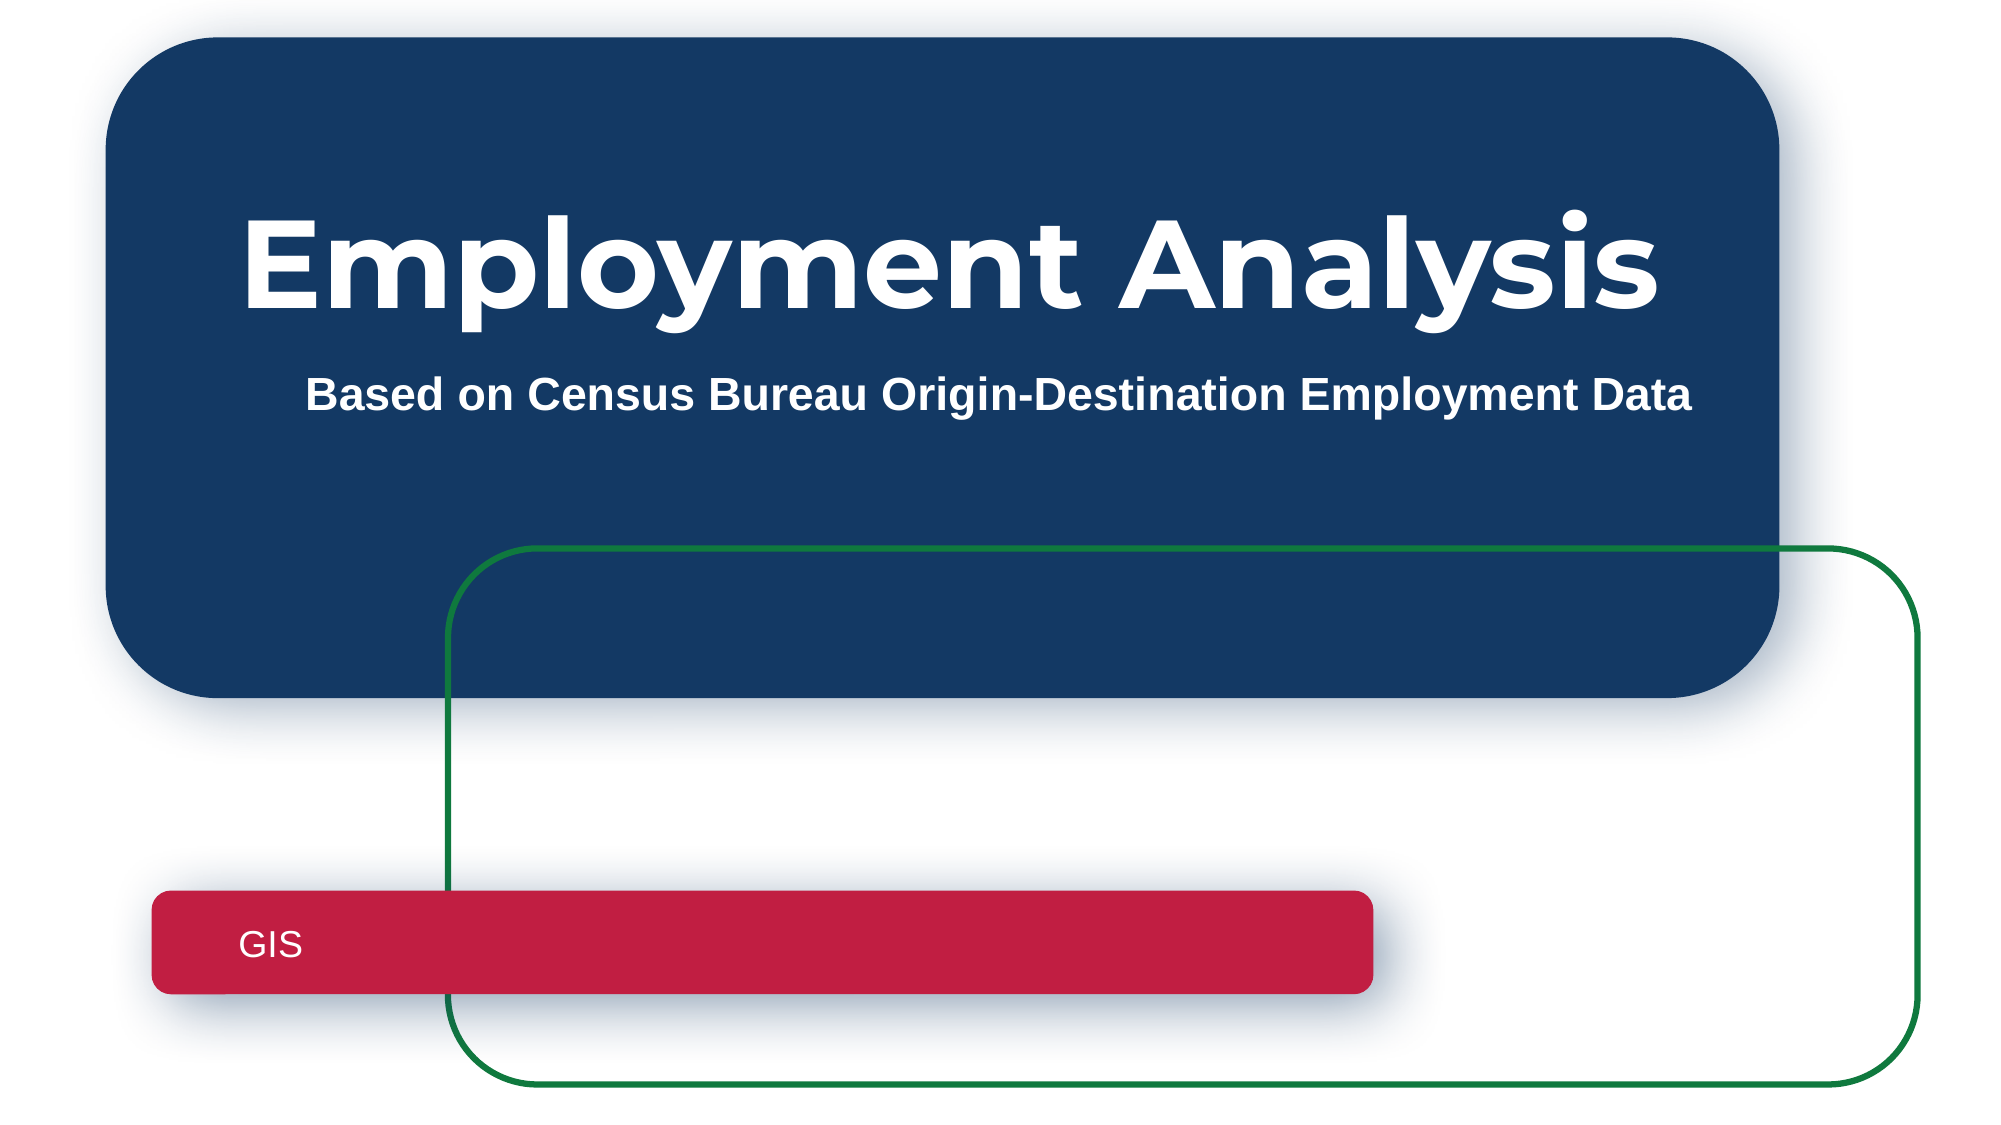

# Employment Analysis
Based on Census Bureau Origin-Destination Employment Data

GIS